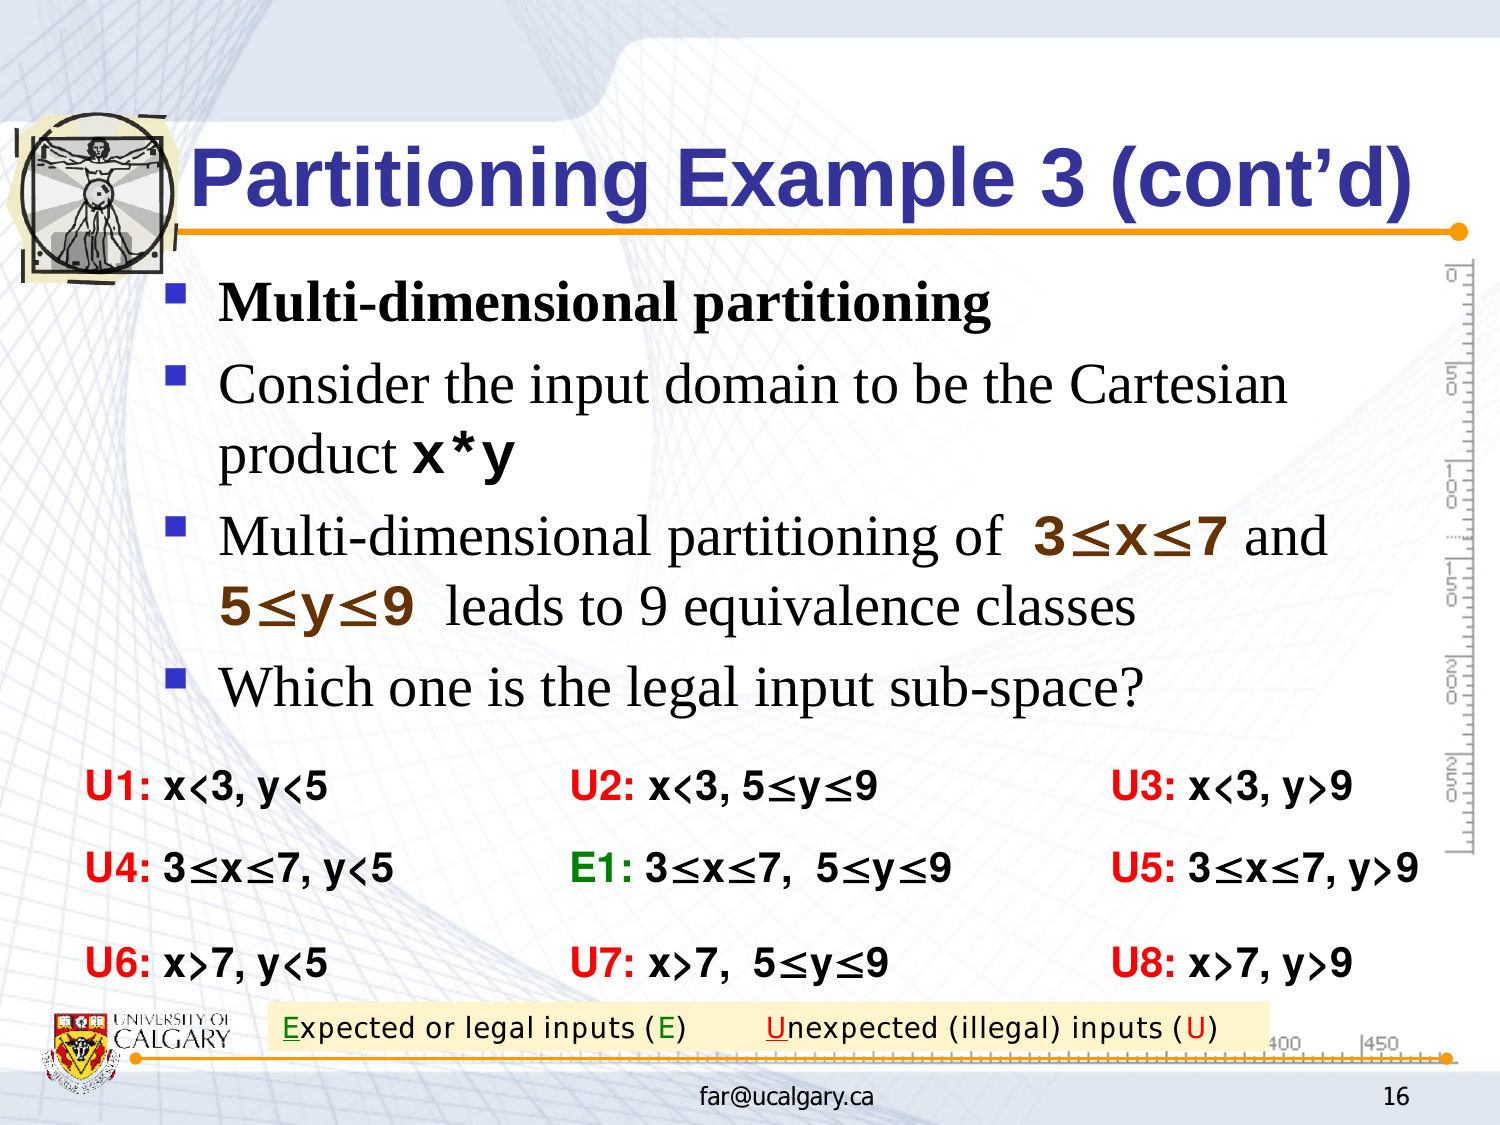

# Partitioning Example 3 (cont’d)
Multi-dimensional partitioning
Consider the input domain to be the Cartesian product x*y
Multi-dimensional partitioning of  3≤x≤7 and 5≤y≤9  leads to 9 equivalence classes
Which one is the legal input sub-space?

U1: x<3, y<5
U2: x<3, 5≤y≤9
U3: x<3, y>9
U4: 3≤x≤7, y<5
E1: 3≤x≤7,  5≤y≤9
U5: 3≤x≤7, y>9
U6: x>7, y<5
U7: x>7,  5≤y≤9
U8: x>7, y>9
Expected or legal inputs (E)         Unexpected (illegal) inputs (U)
far@ucalgary.ca
16